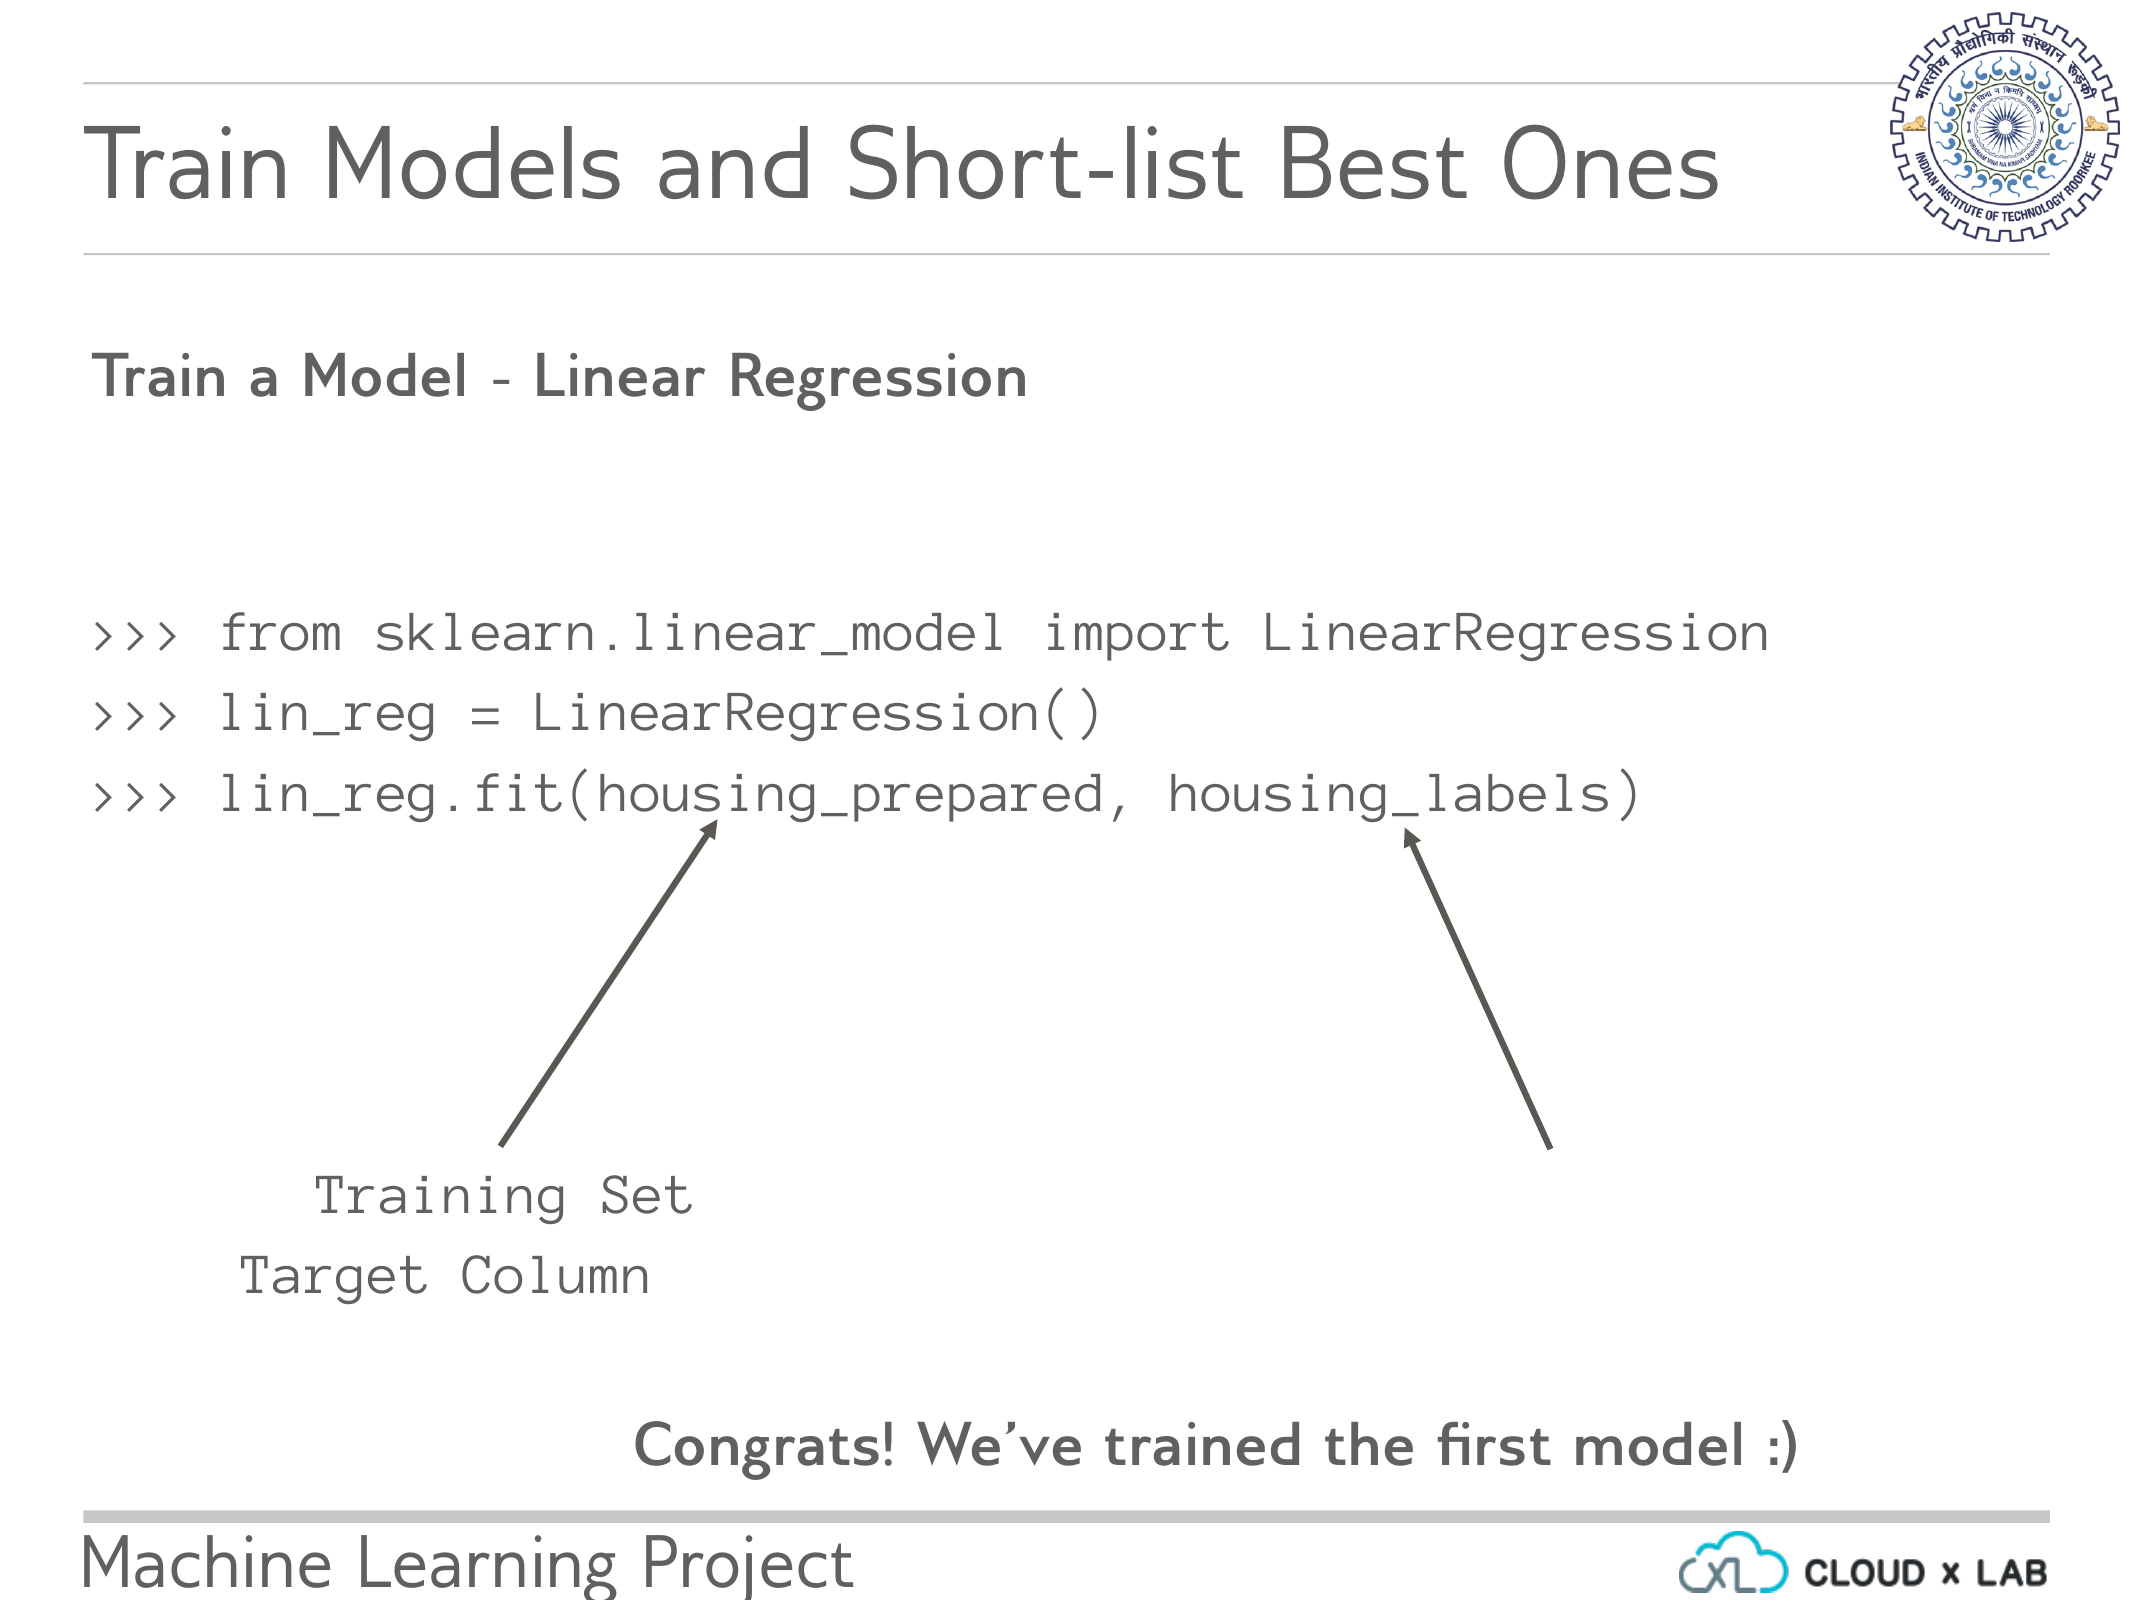

Train Models and Short-list Best Ones
Train a Model - Linear Regression

>>> from sklearn.linear_model import LinearRegression
>>> lin_reg = LinearRegression()
>>> lin_reg.fit(housing_prepared, housing_labels)

Training Set 									Target Column

		Congrats! We’ve trained the first model :)